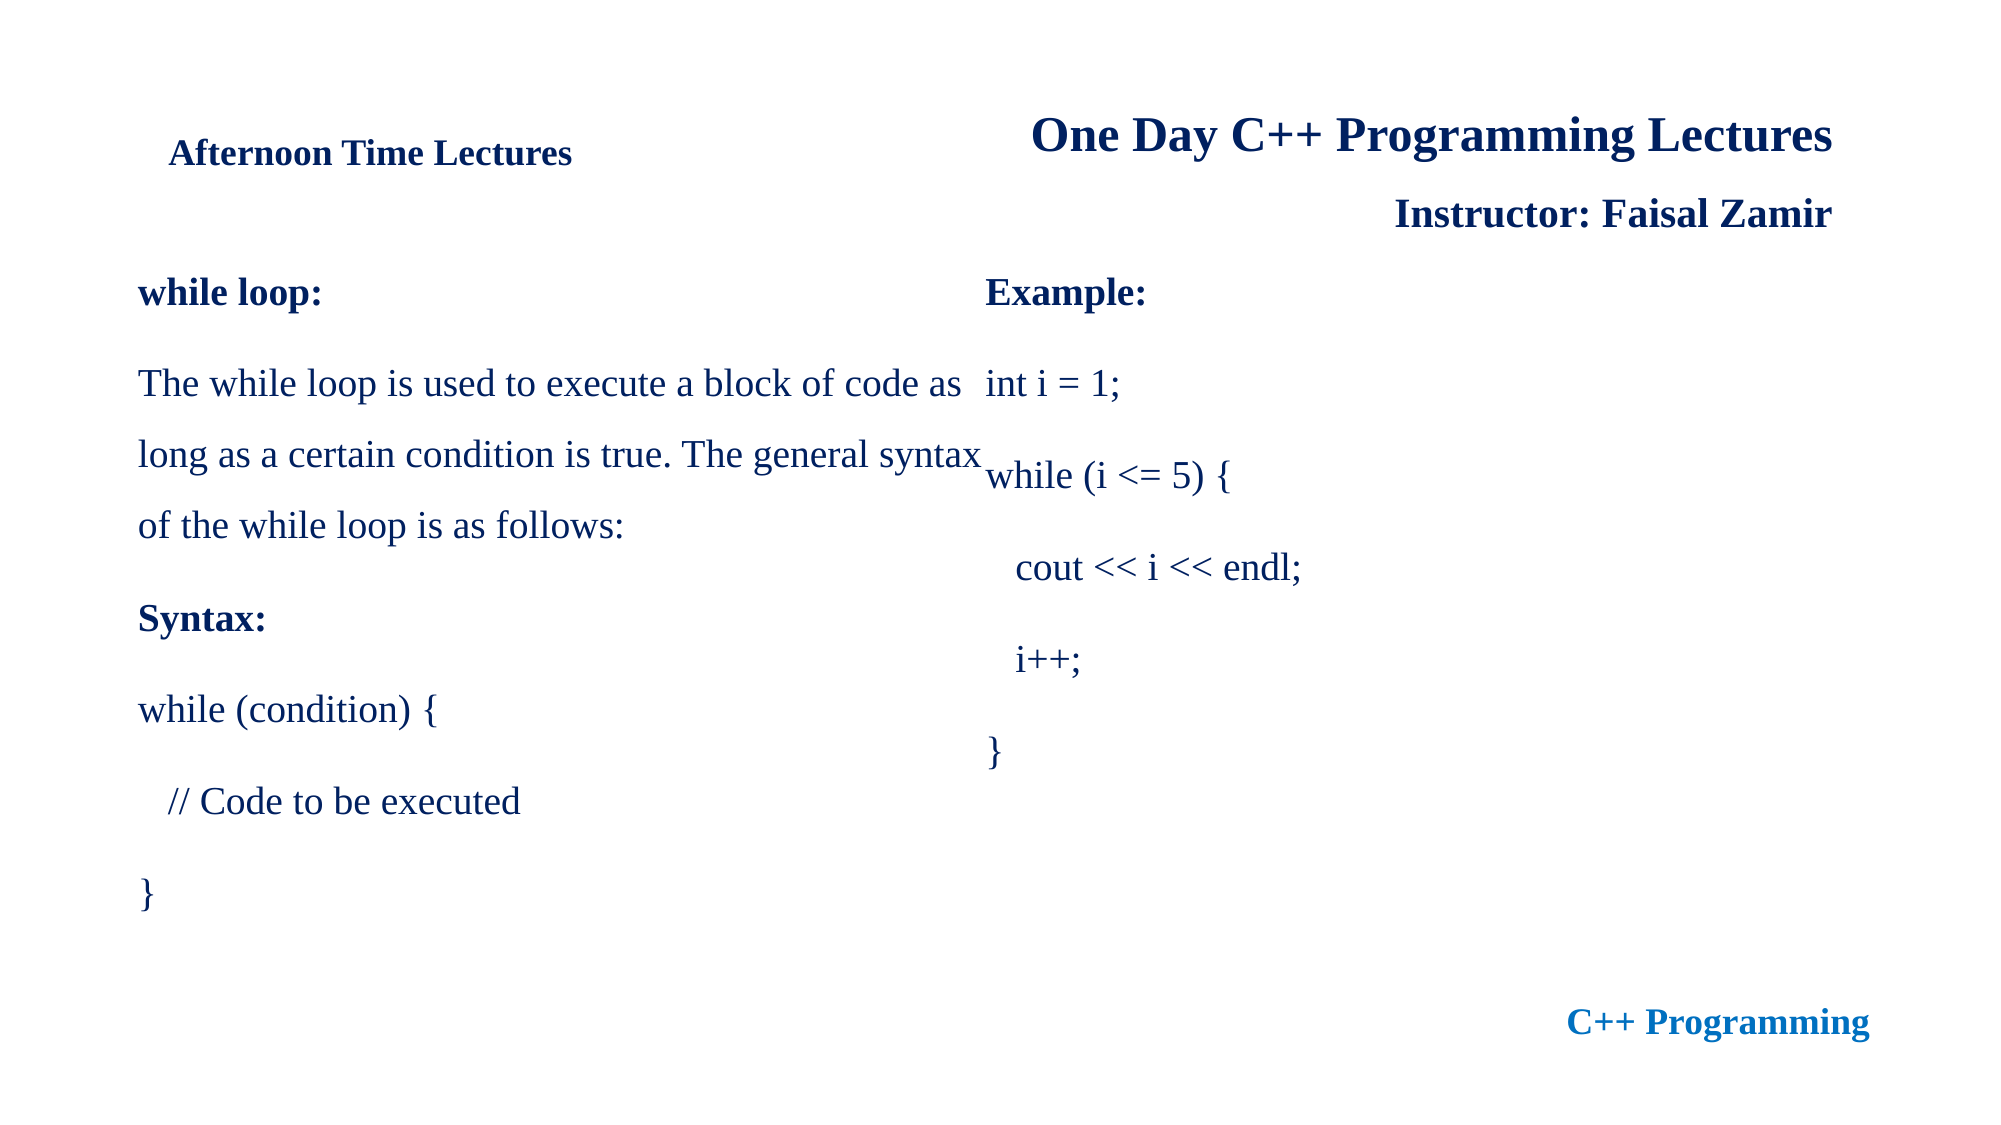

One Day C++ Programming Lectures
Instructor: Faisal Zamir
Afternoon Time Lectures
while loop:
The while loop is used to execute a block of code as long as a certain condition is true. The general syntax of the while loop is as follows:
Syntax:
while (condition) {
   // Code to be executed
}

Example:
int i = 1;
while (i <= 5) {
   cout << i << endl;
   i++;
}
C++ Programming